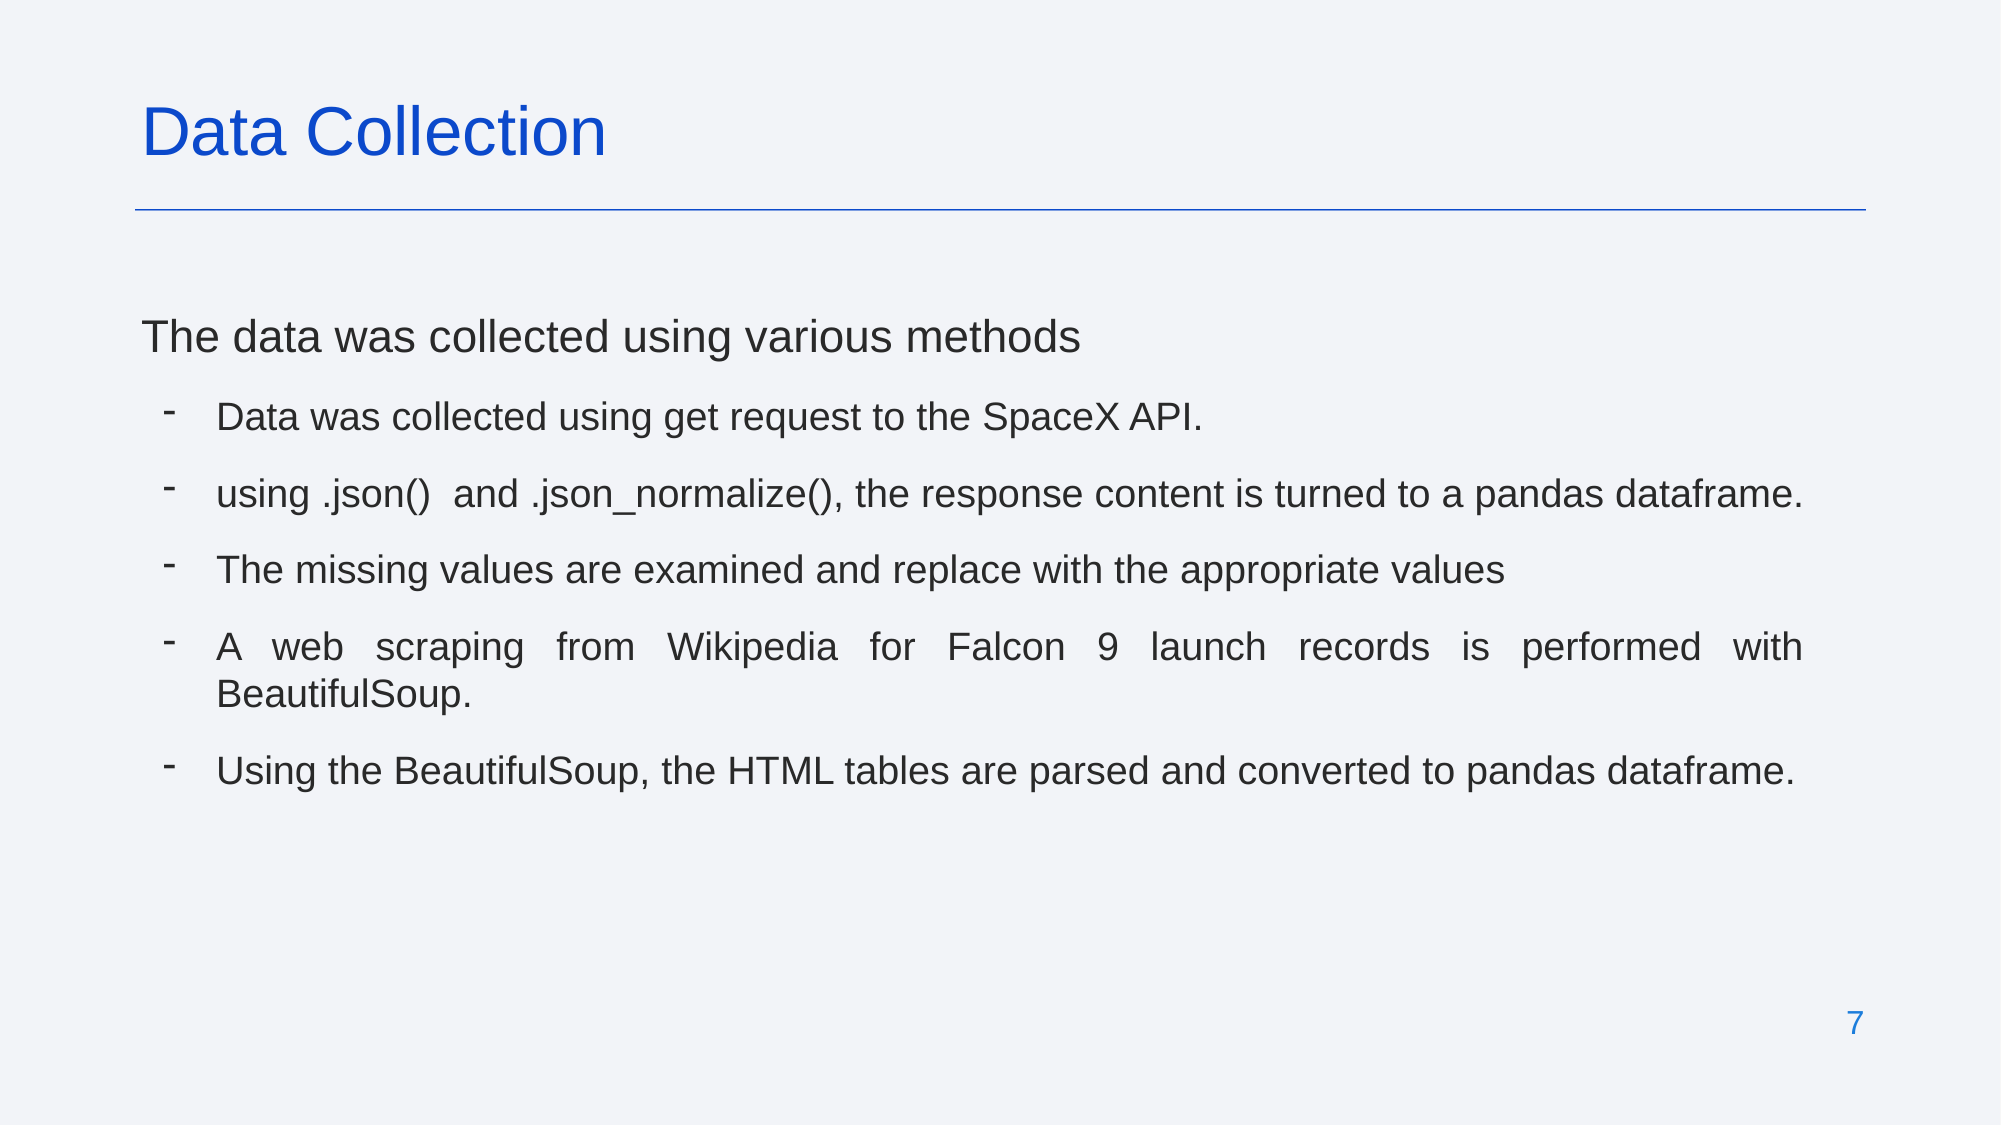

Data Collection
The data was collected using various methods
Data was collected using get request to the SpaceX API.
using .json()  and .json_normalize(), the response content is turned to a pandas dataframe.
The missing values are examined and replace with the appropriate values
A web scraping from Wikipedia for Falcon 9 launch records is performed with  BeautifulSoup.
Using the BeautifulSoup, the HTML tables are parsed and converted to pandas dataframe.

7